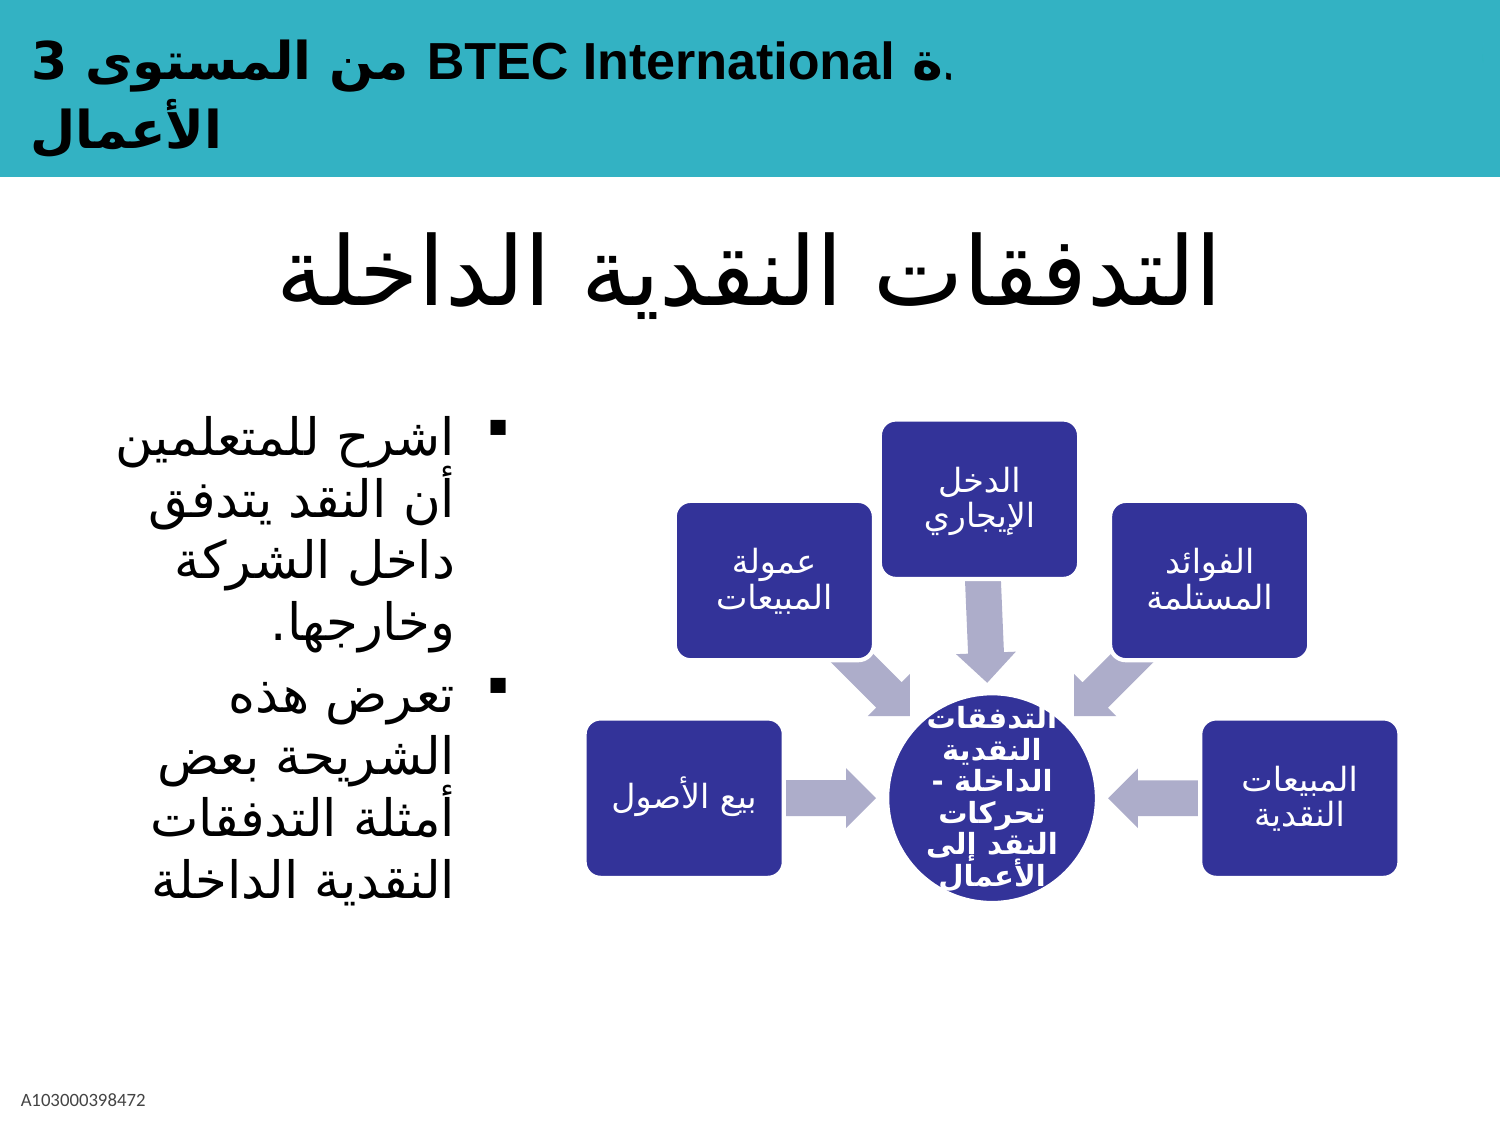

التدفقات النقدية الداخلة
اشرح للمتعلمين أن النقد يتدفق داخل الشركة وخارجها.
تعرض هذه الشريحة بعض أمثلة التدفقات النقدية الداخلة
الدخل الإيجاري
الفوائد المستلمة
عمولة المبيعات

التدفقات النقدية الداخلة - تحركات النقد إلى الأعمال
المبيعات النقدية
بيع الأصول

A103000398472